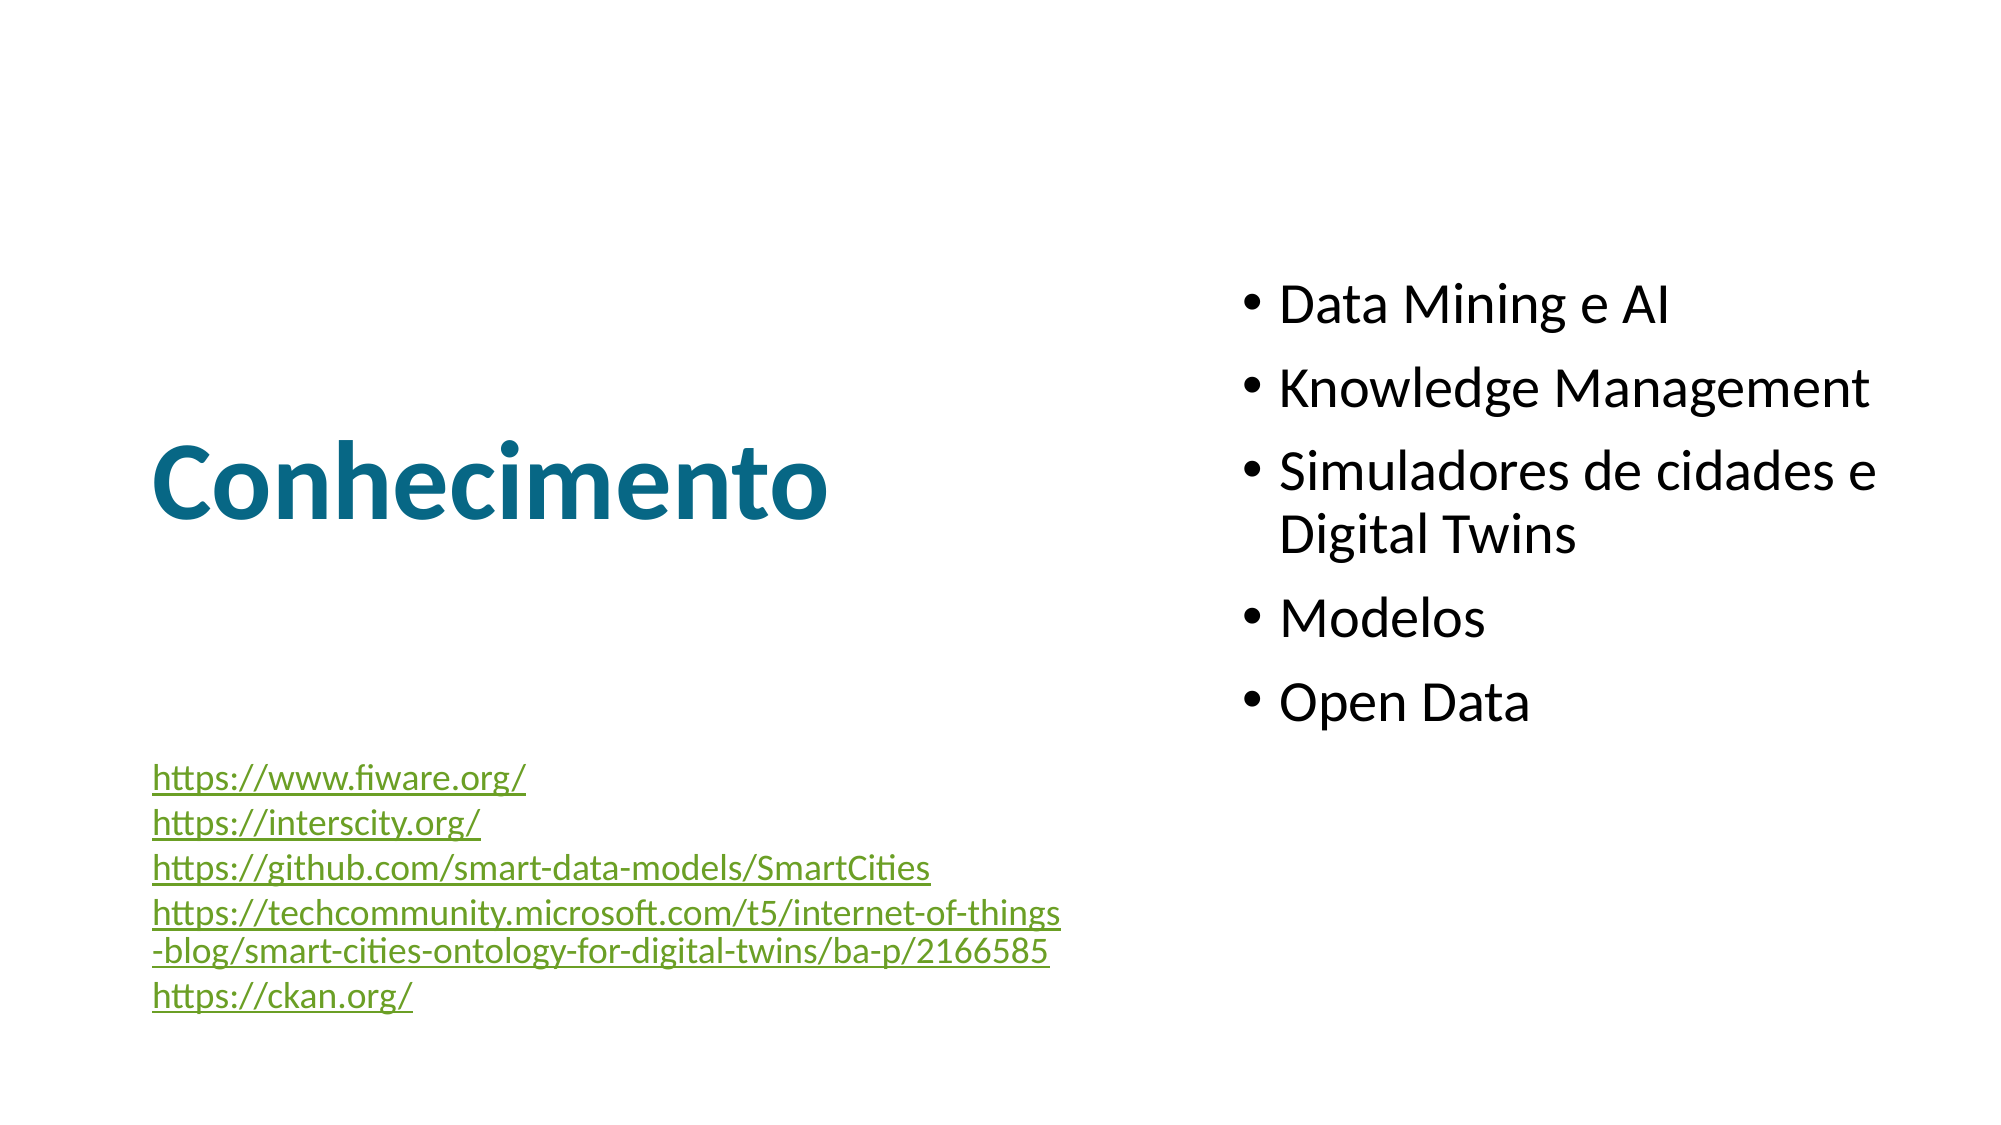

Data Mining e AI
Knowledge Management
Simuladores de cidades e Digital Twins
Modelos
Open Data

# Conhecimento
https://www.fiware.org/
https://interscity.org/
https://github.com/smart-data-models/SmartCities
https://techcommunity.microsoft.com/t5/internet-of-things-blog/smart-cities-ontology-for-digital-twins/ba-p/2166585
https://ckan.org/